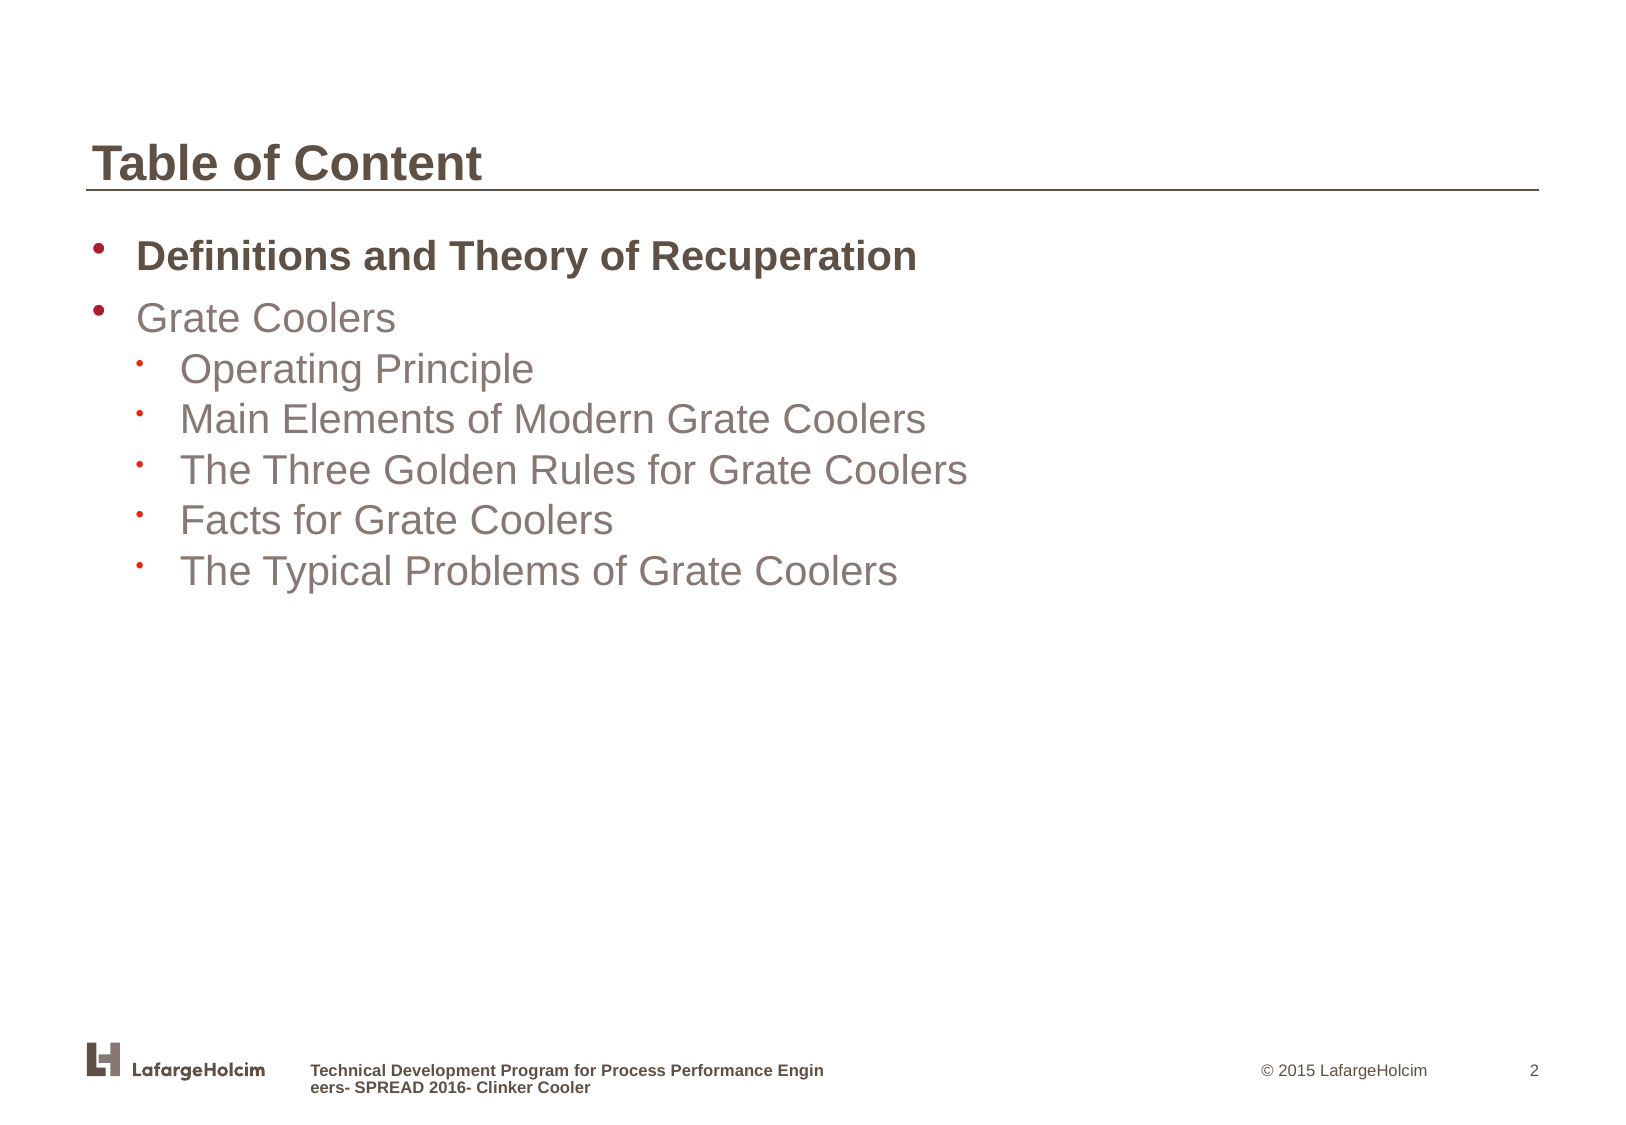

Table of Content
Definitions and Theory of Recuperation
Grate Coolers
Operating Principle
Main Elements of Modern Grate Coolers
The Three Golden Rules for Grate Coolers
Facts for Grate Coolers
The Typical Problems of Grate Coolers
Technical Development Program for Process Performance Engineers- SPREAD 2016- Clinker Cooler
2